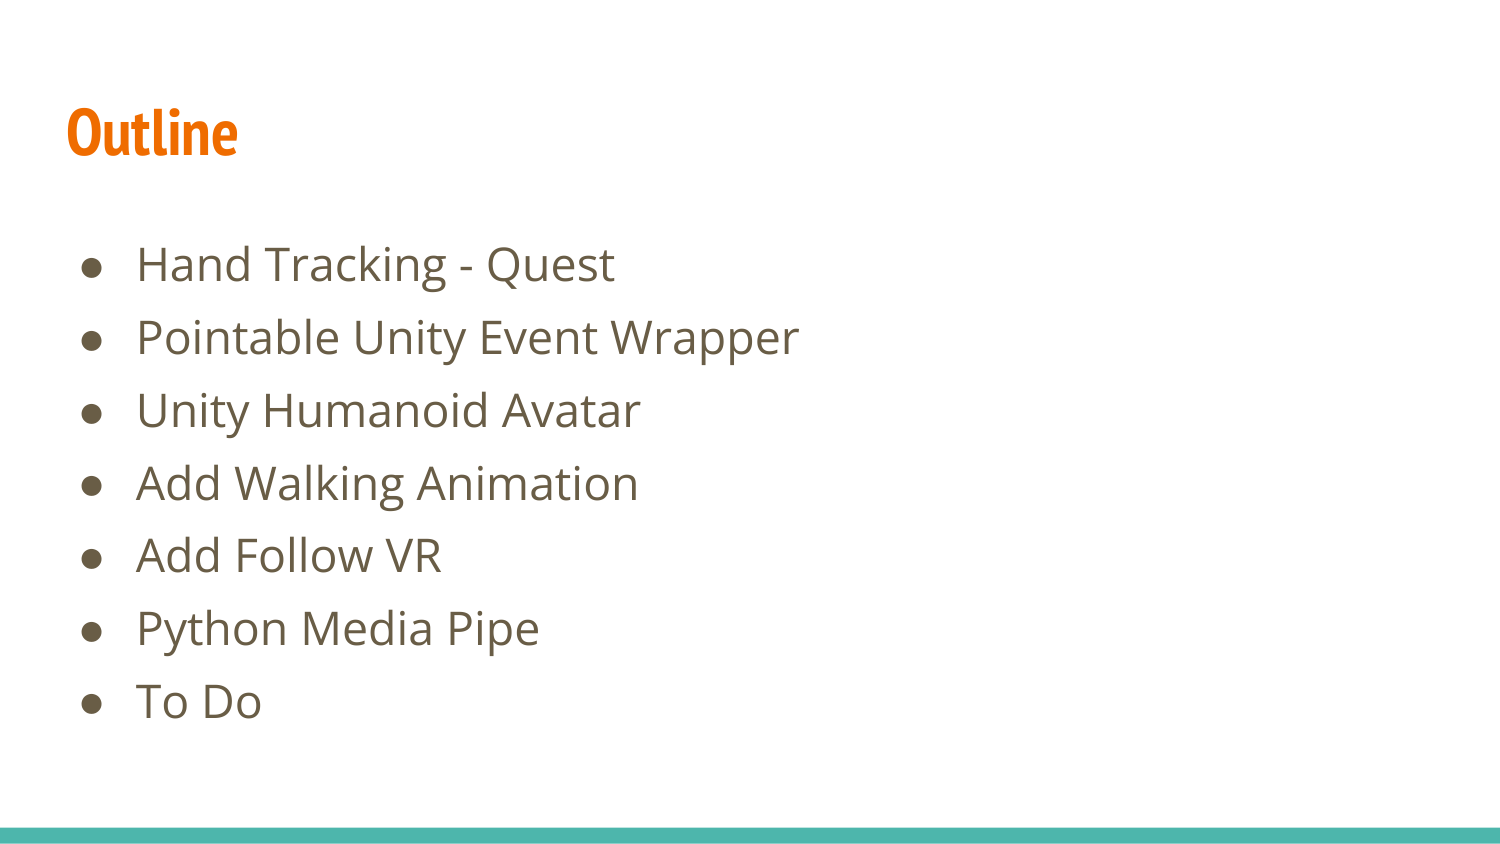

# Outline
Hand Tracking - Quest
Pointable Unity Event Wrapper
Unity Humanoid Avatar
Add Walking Animation
Add Follow VR
Python Media Pipe
To Do